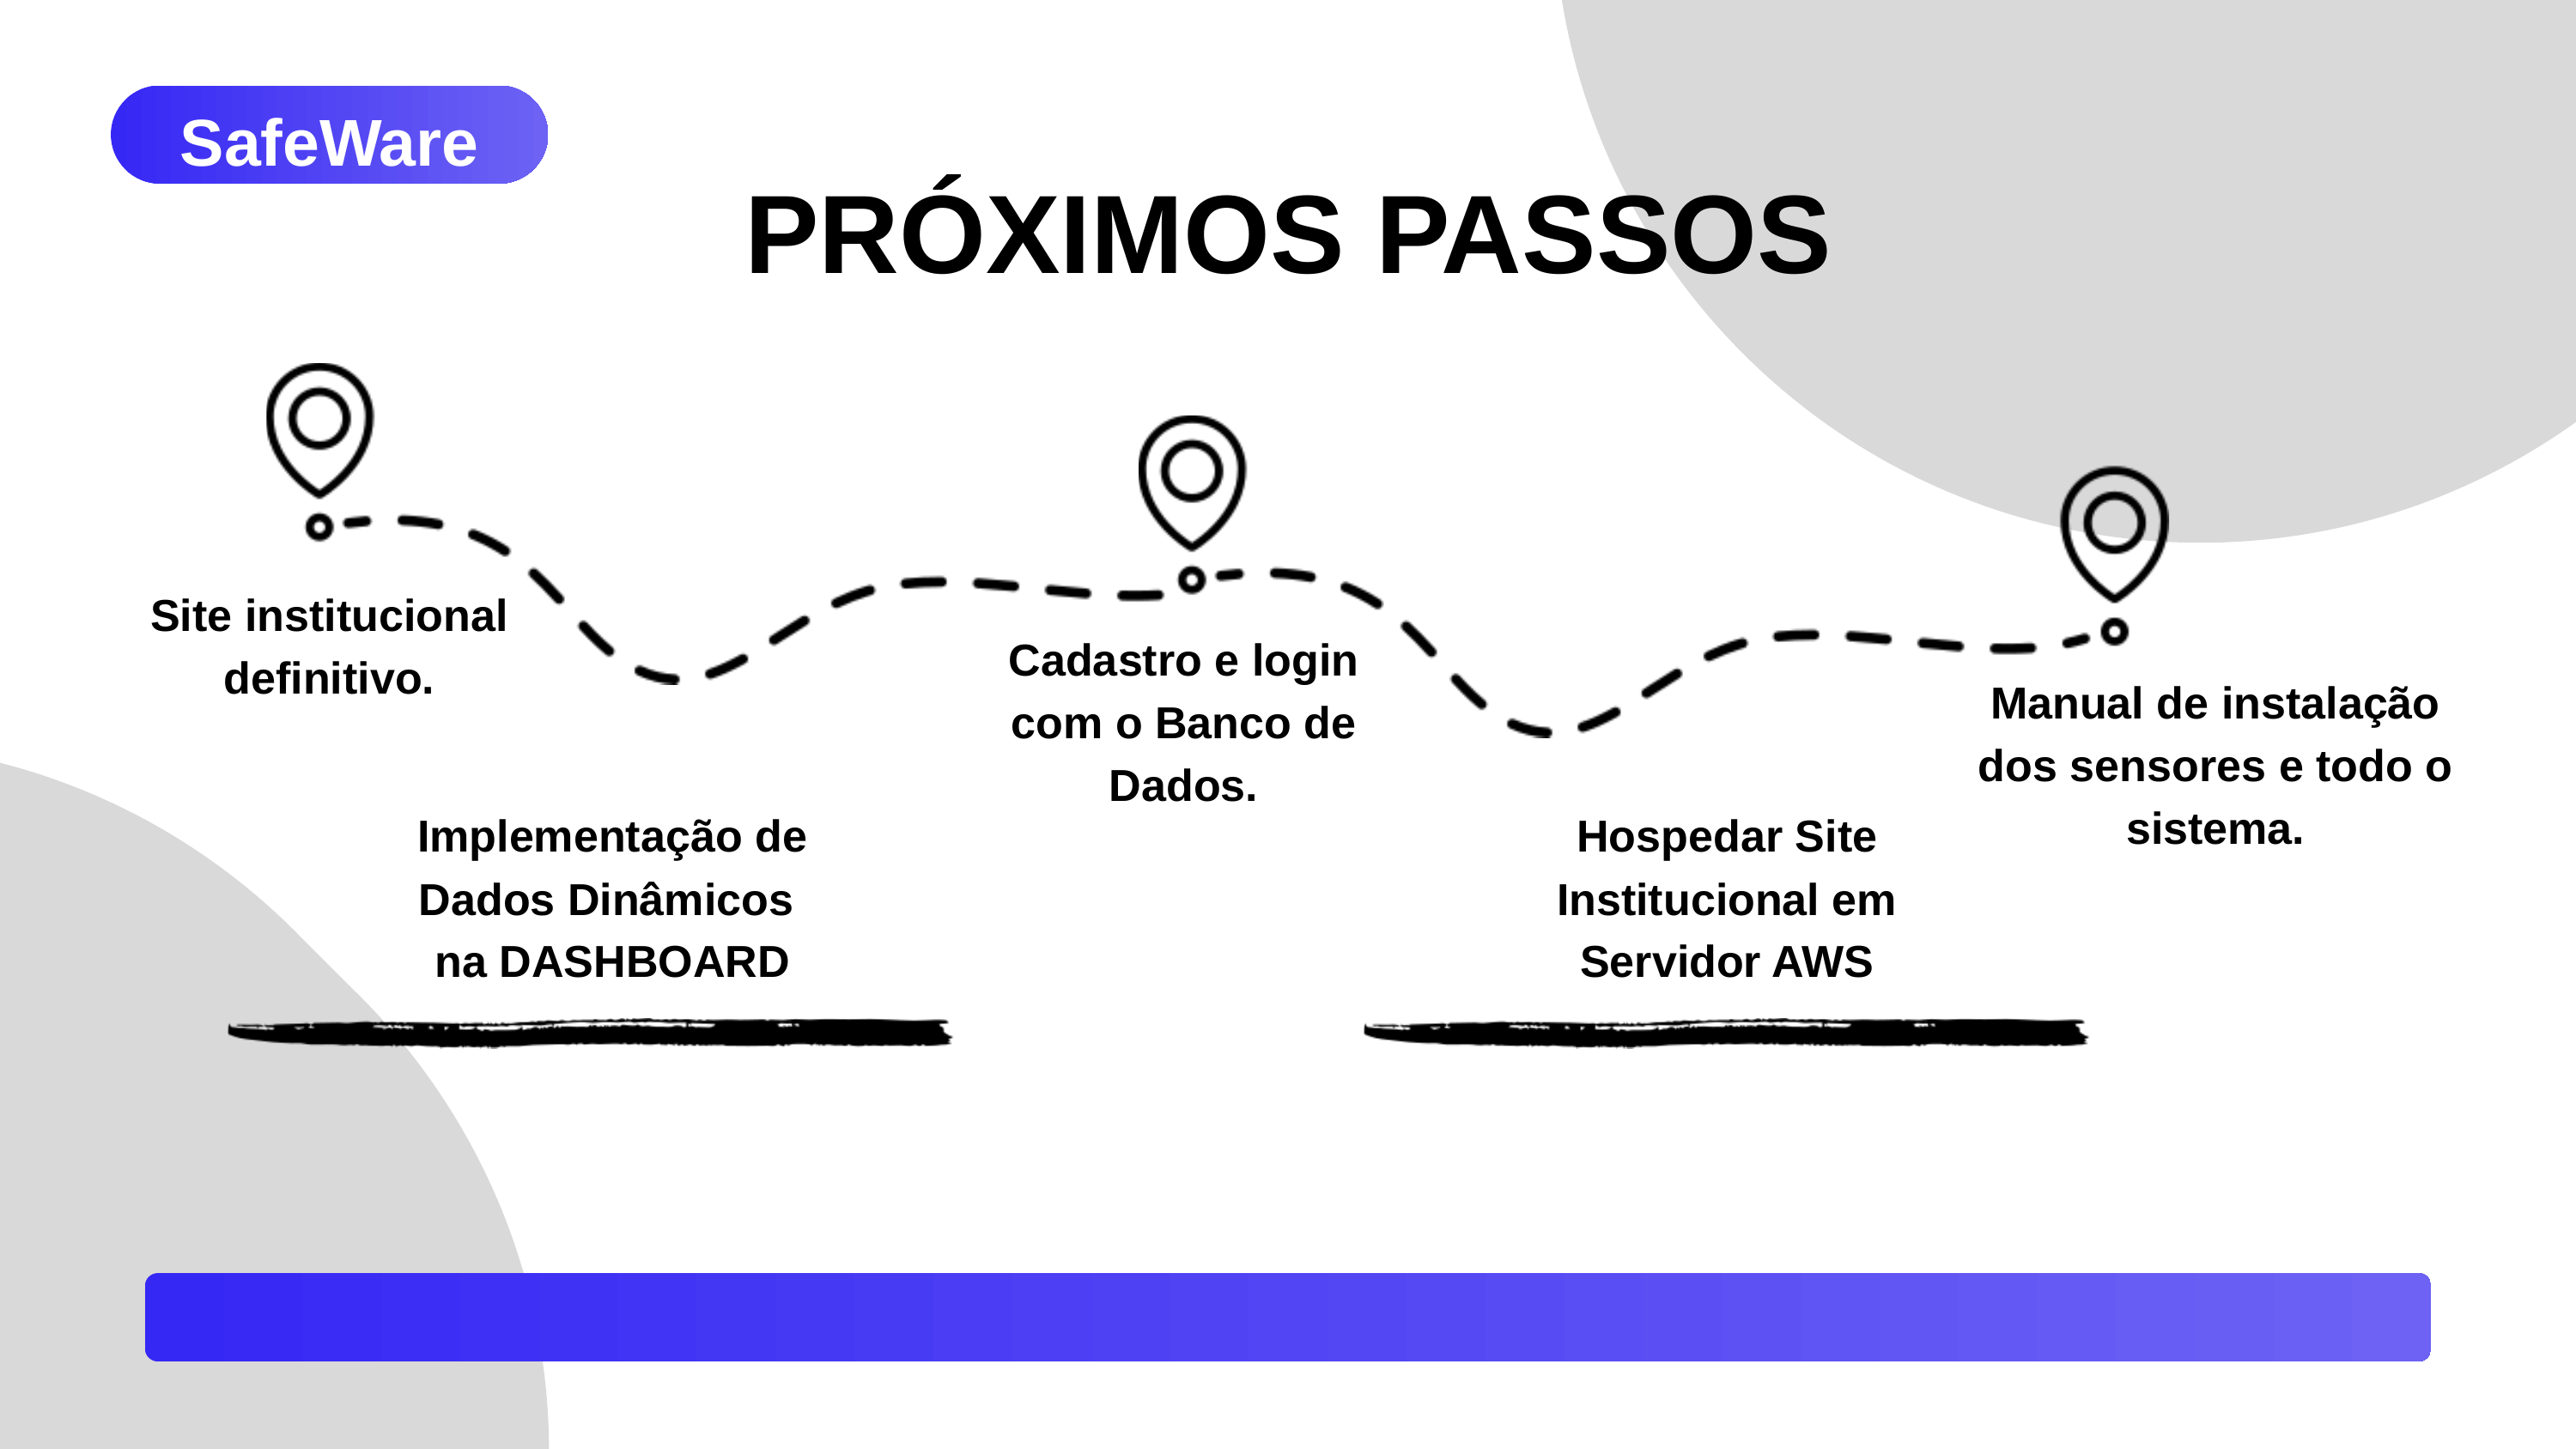

SafeWare

PRÓXIMOS PASSOS

Site institucional definitivo.
Cadastro e login com o Banco de Dados.
Manual de instalação dos sensores e todo o sistema.

Implementação de Dados Dinâmicos  na DASHBOARD
Hospedar Site Institucional em Servidor AWS